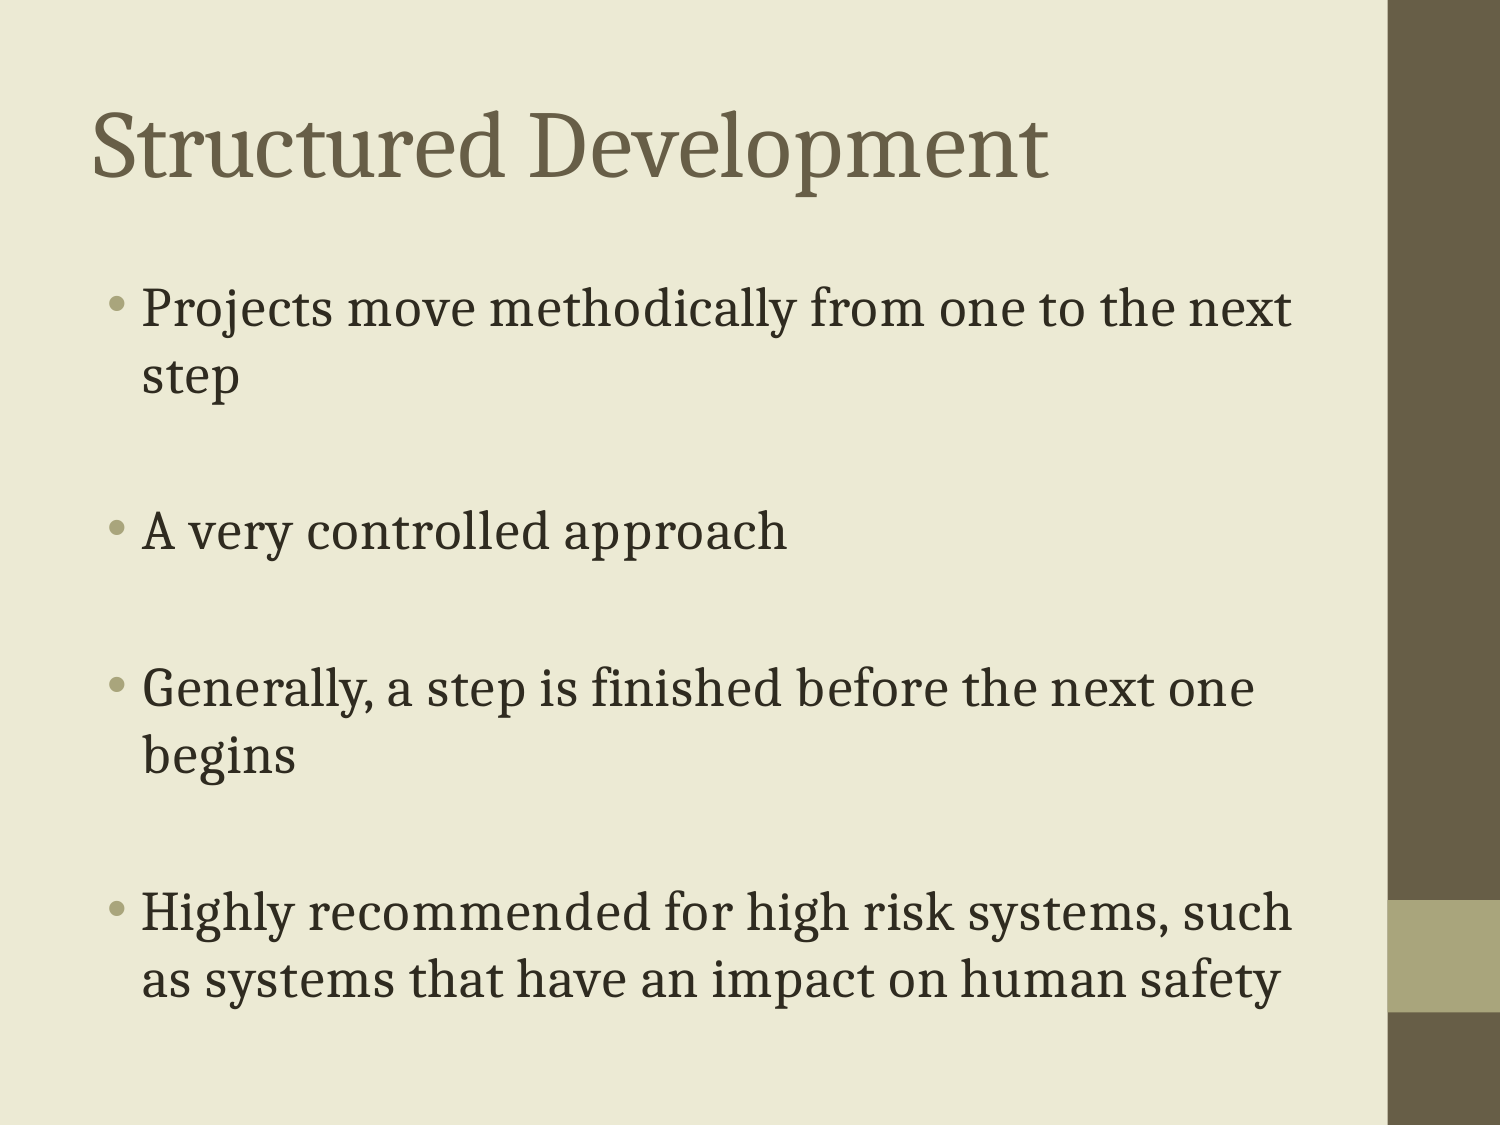

# Structured Development
Projects move methodically from one to the next step

A very controlled approach

Generally, a step is finished before the next one begins

Highly recommended for high risk systems, such as systems that have an impact on human safety